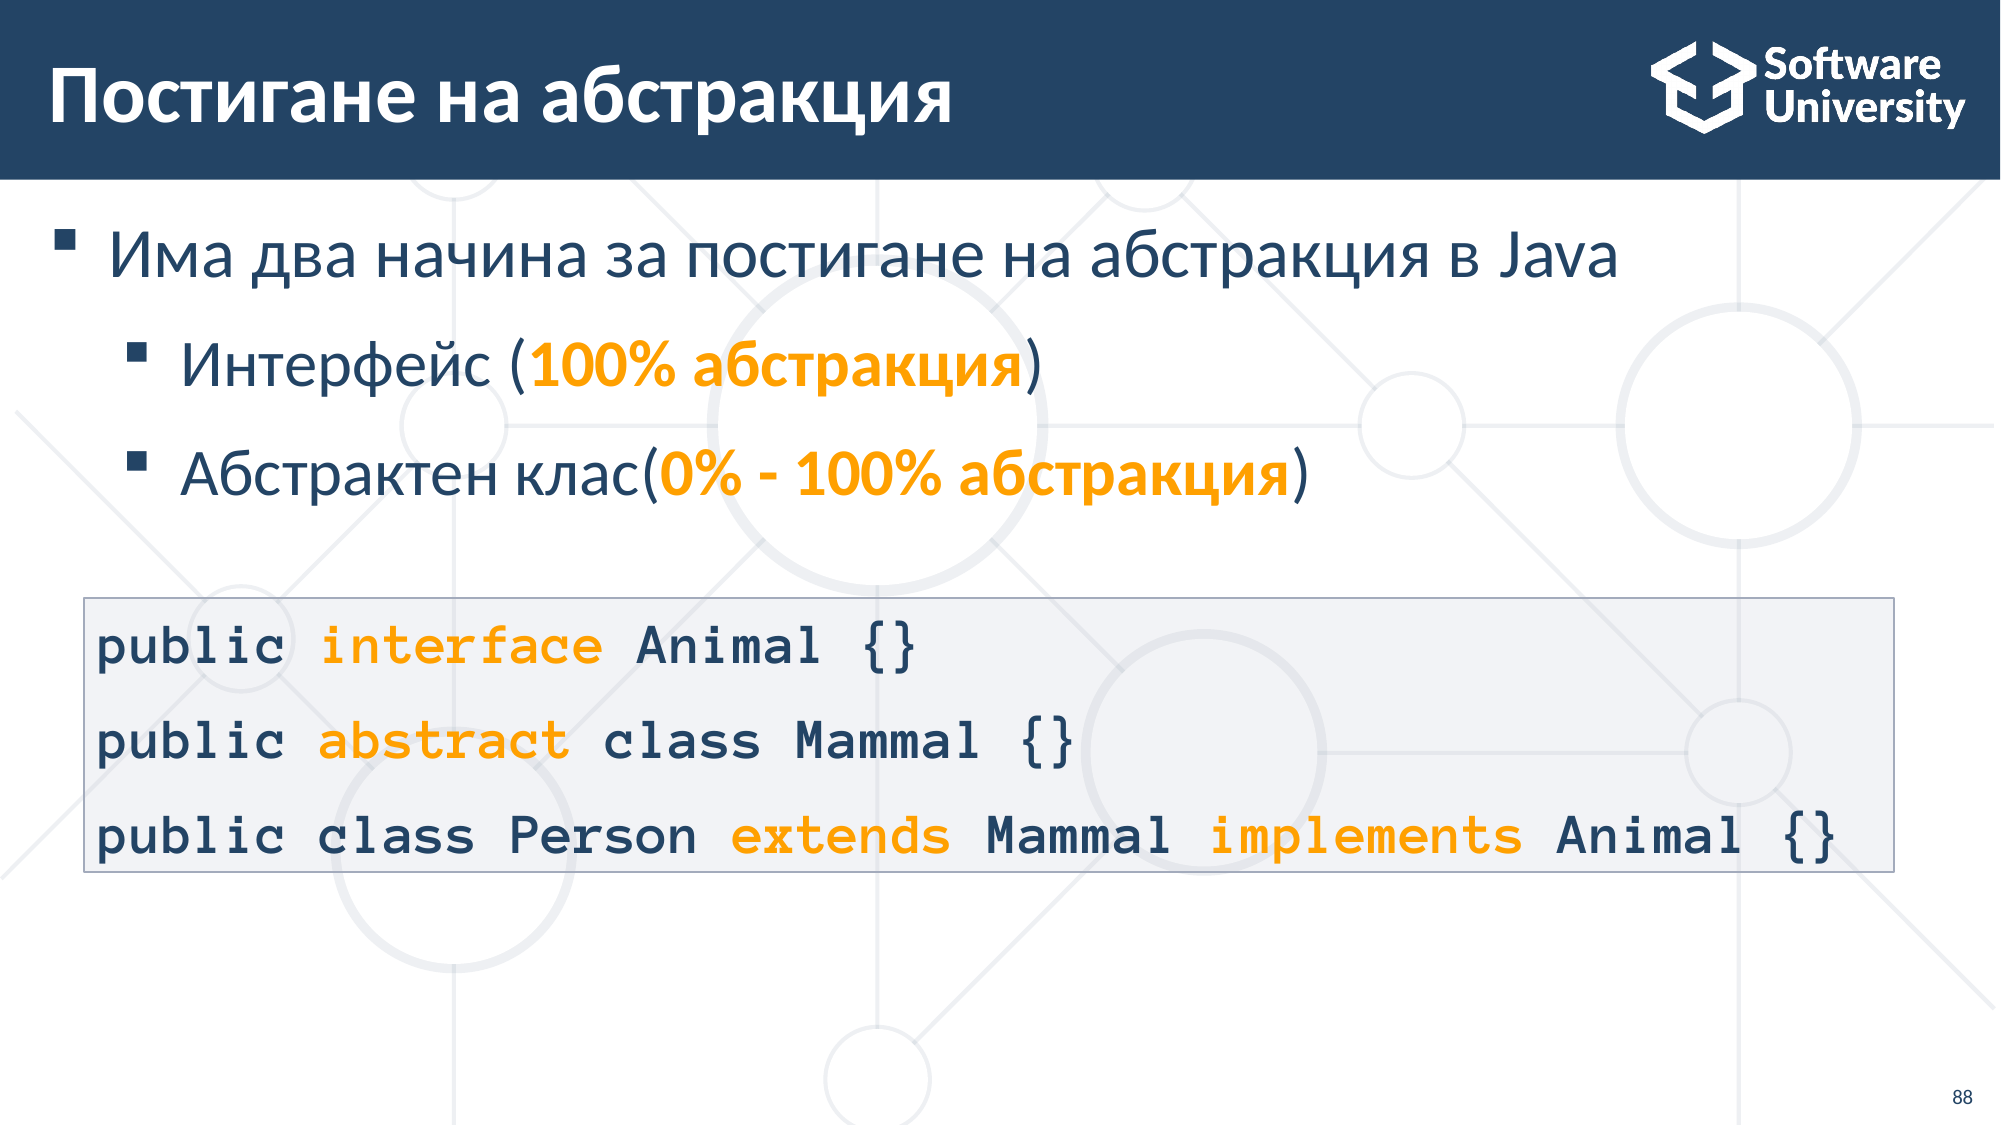

# Постигане на абстракция
Има два начина за постигане на абстракция в Java
Интерфейс (100% абстракция)
Абстрактен клас(0% - 100% абстракция)
public interface Animal {}
public abstract class Mammal {}
public class Person extends Mammal implements Animal {}
88